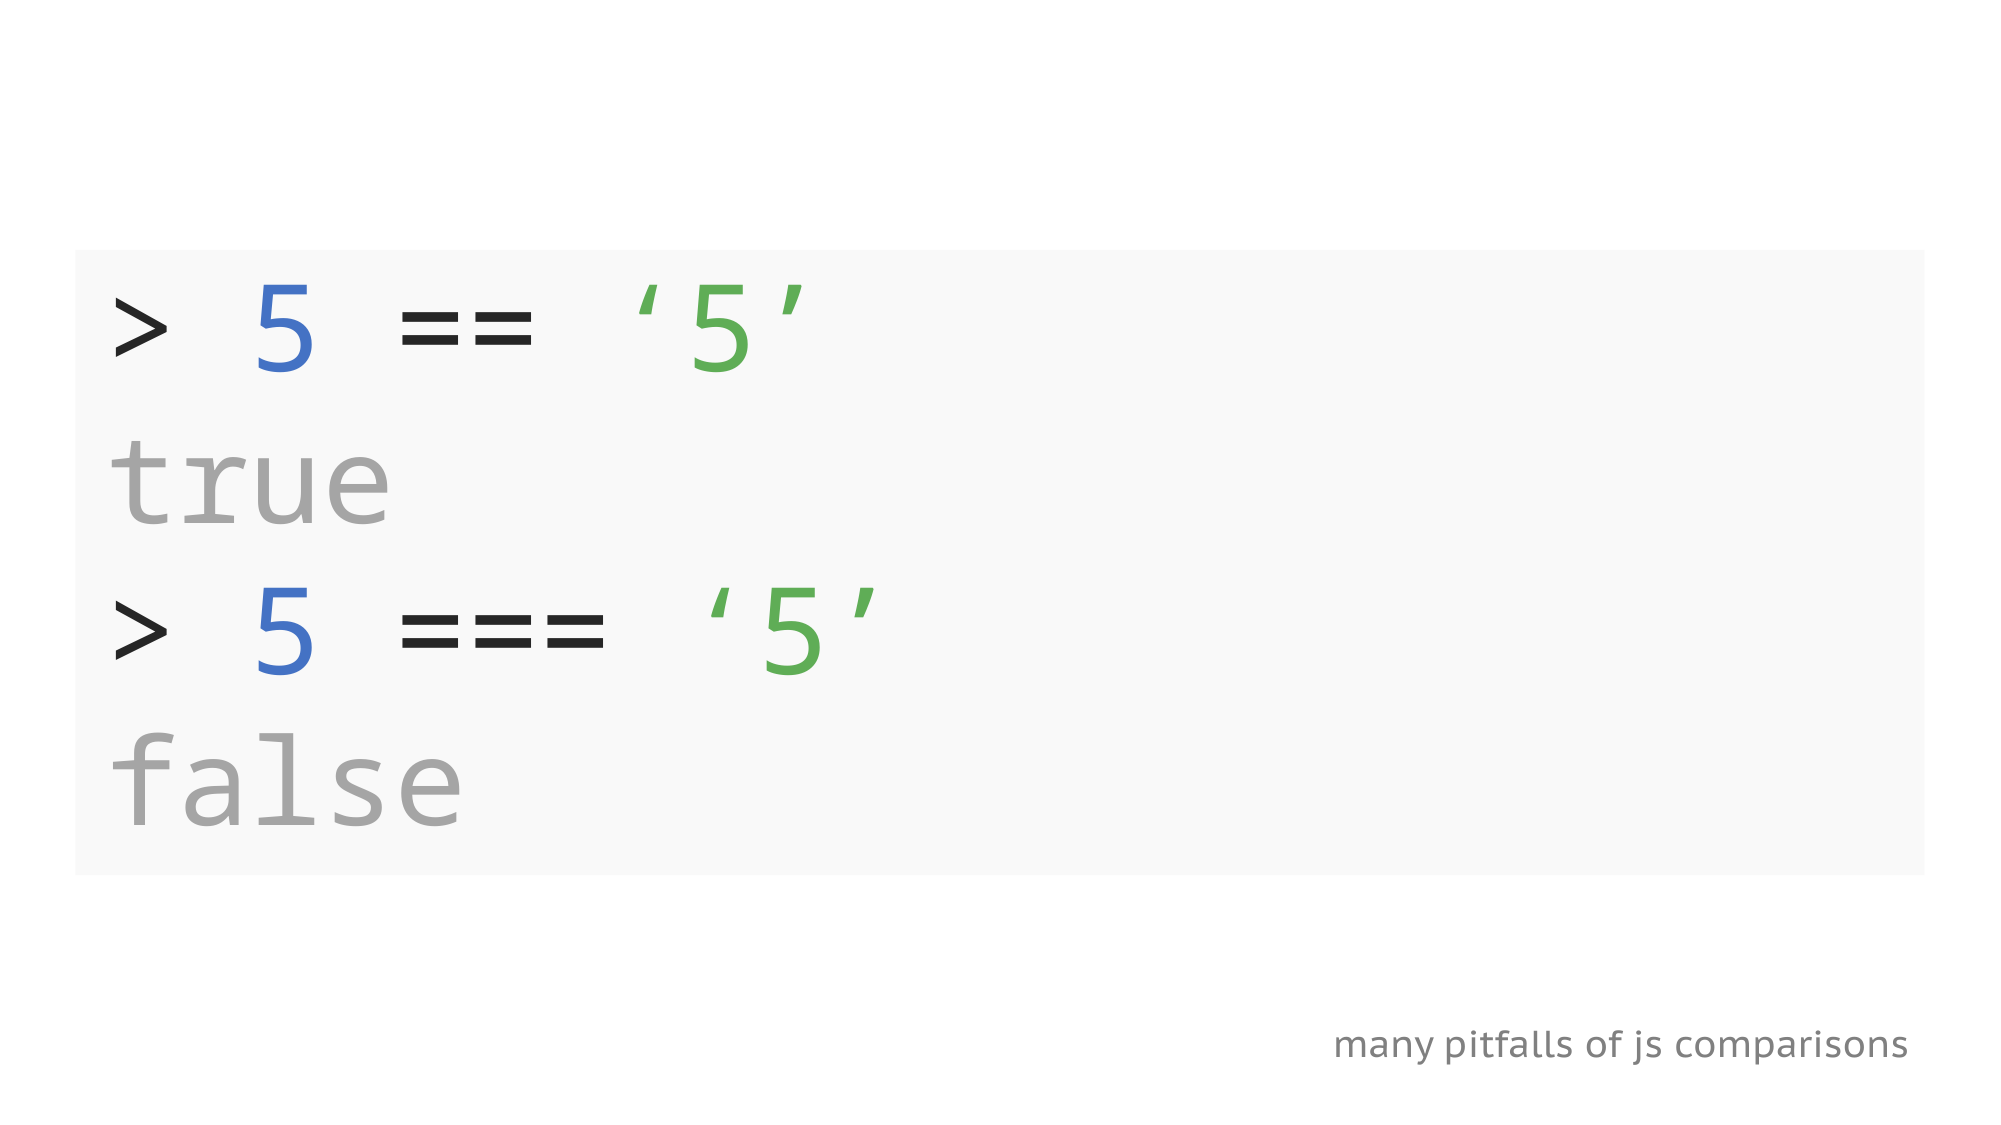

> 5 == ‘5’
true
> 5 === ‘5’
false
many pitfalls of js comparisons